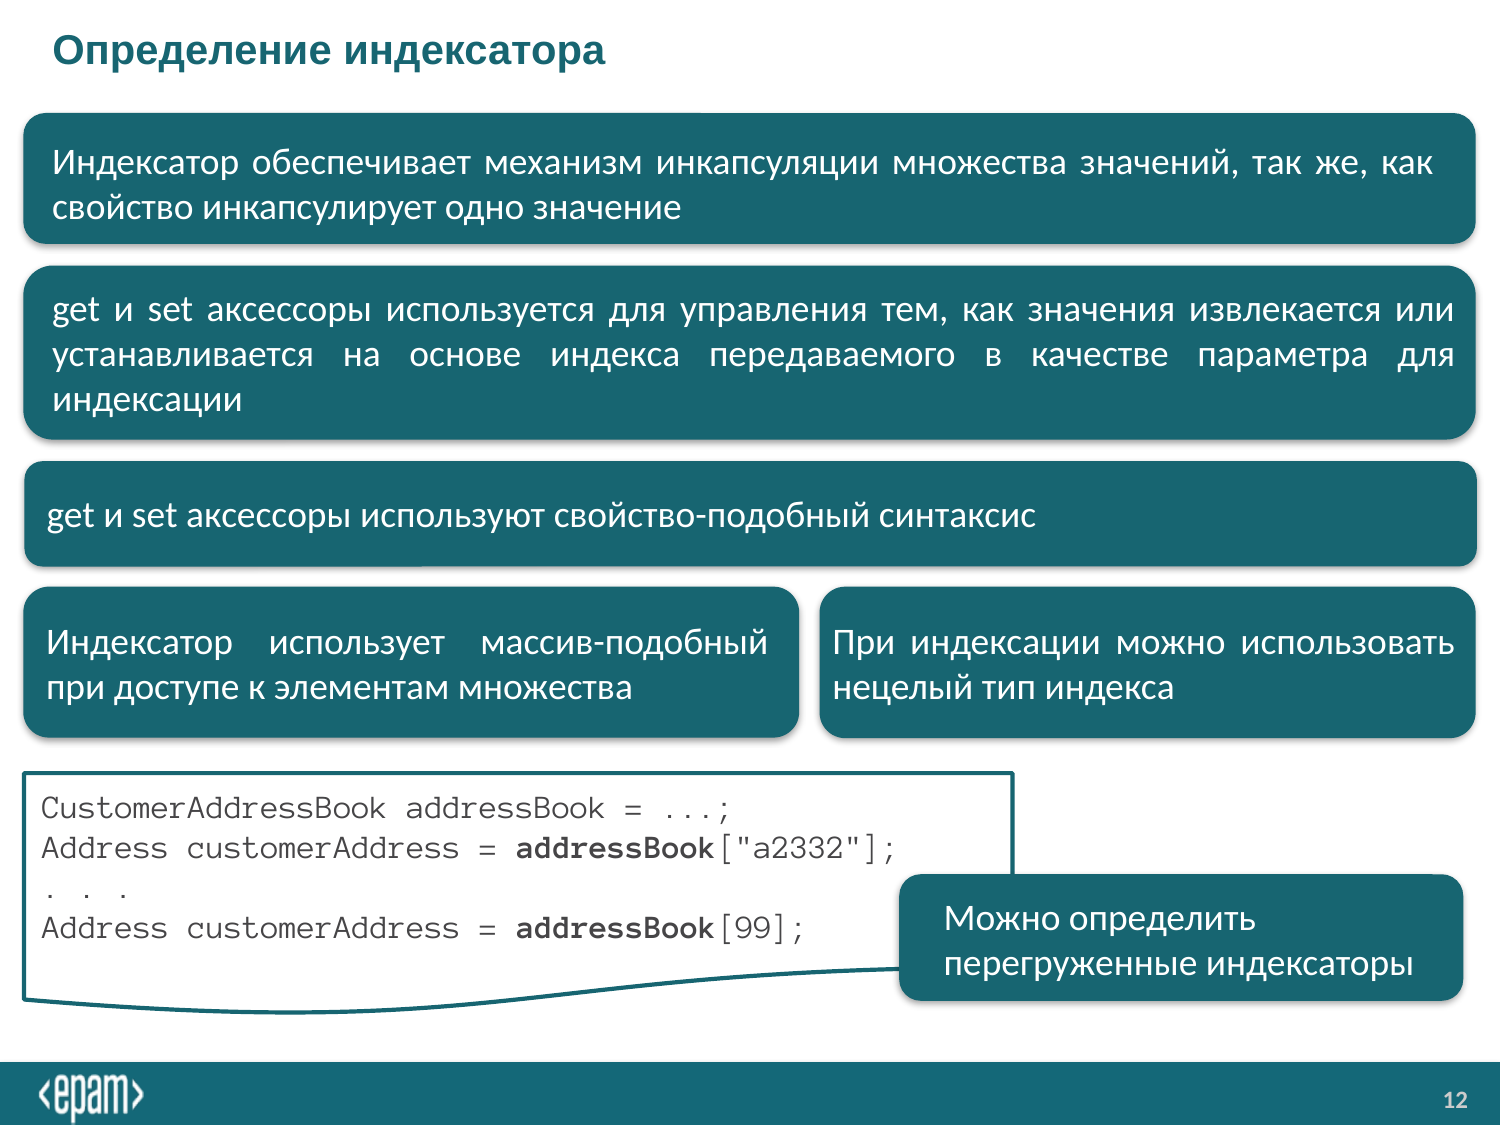

# Определение индексатора

Индексатор обеспечивает механизм инкапсуляции множества значений, так же, как свойство инкапсулирует одно значение

get и set аксессоры используется для управления тем, как значения извлекается или устанавливается на основе индекса передаваемого в качестве параметра для индексации

get и set аксессоры используют свойство-подобный синтаксис

Индексатор использует массив-подобный при доступе к элементам множества

При индексации можно использовать нецелый тип индекса

CustomerAddressBook addressBook = ...;
Address customerAddress = addressBook["a2332"];
. . .
Address customerAddress = addressBook[99];

Можно определить перегруженные индексаторы